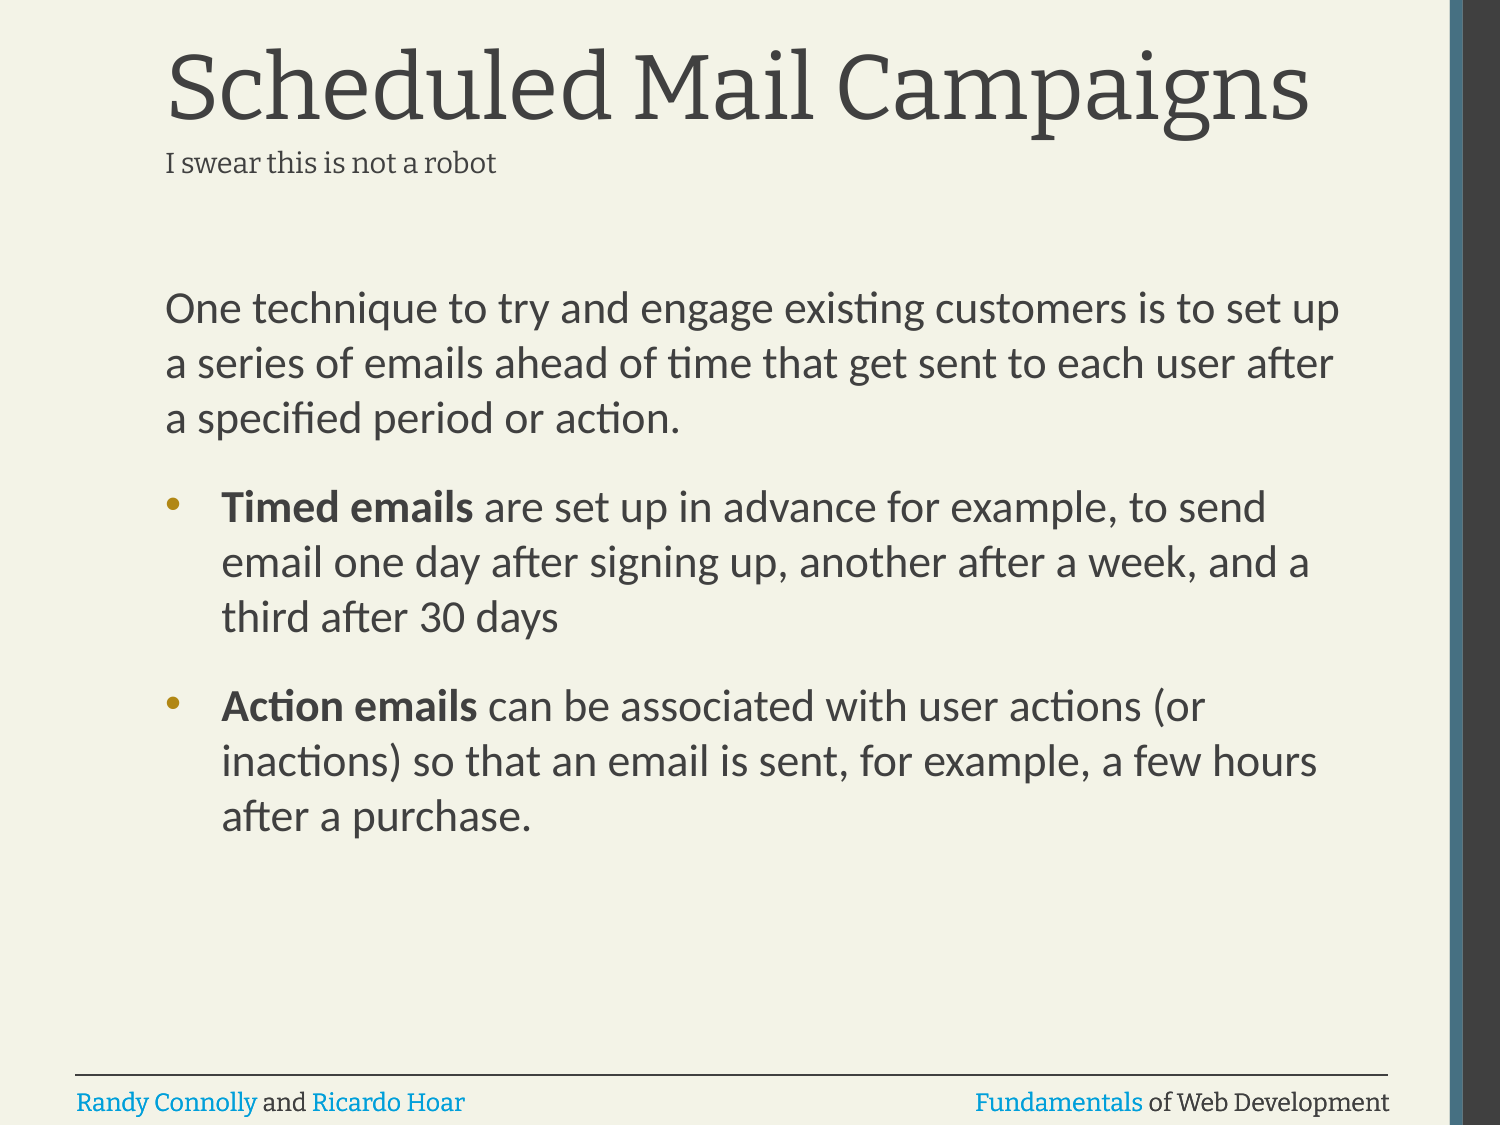

# Scheduled Mail Campaigns
I swear this is not a robot
One technique to try and engage existing customers is to set up a series of emails ahead of time that get sent to each user after a specified period or action.
Timed emails are set up in advance for example, to send email one day after signing up, another after a week, and a third after 30 days
Action emails can be associated with user actions (or inactions) so that an email is sent, for example, a few hours after a purchase.